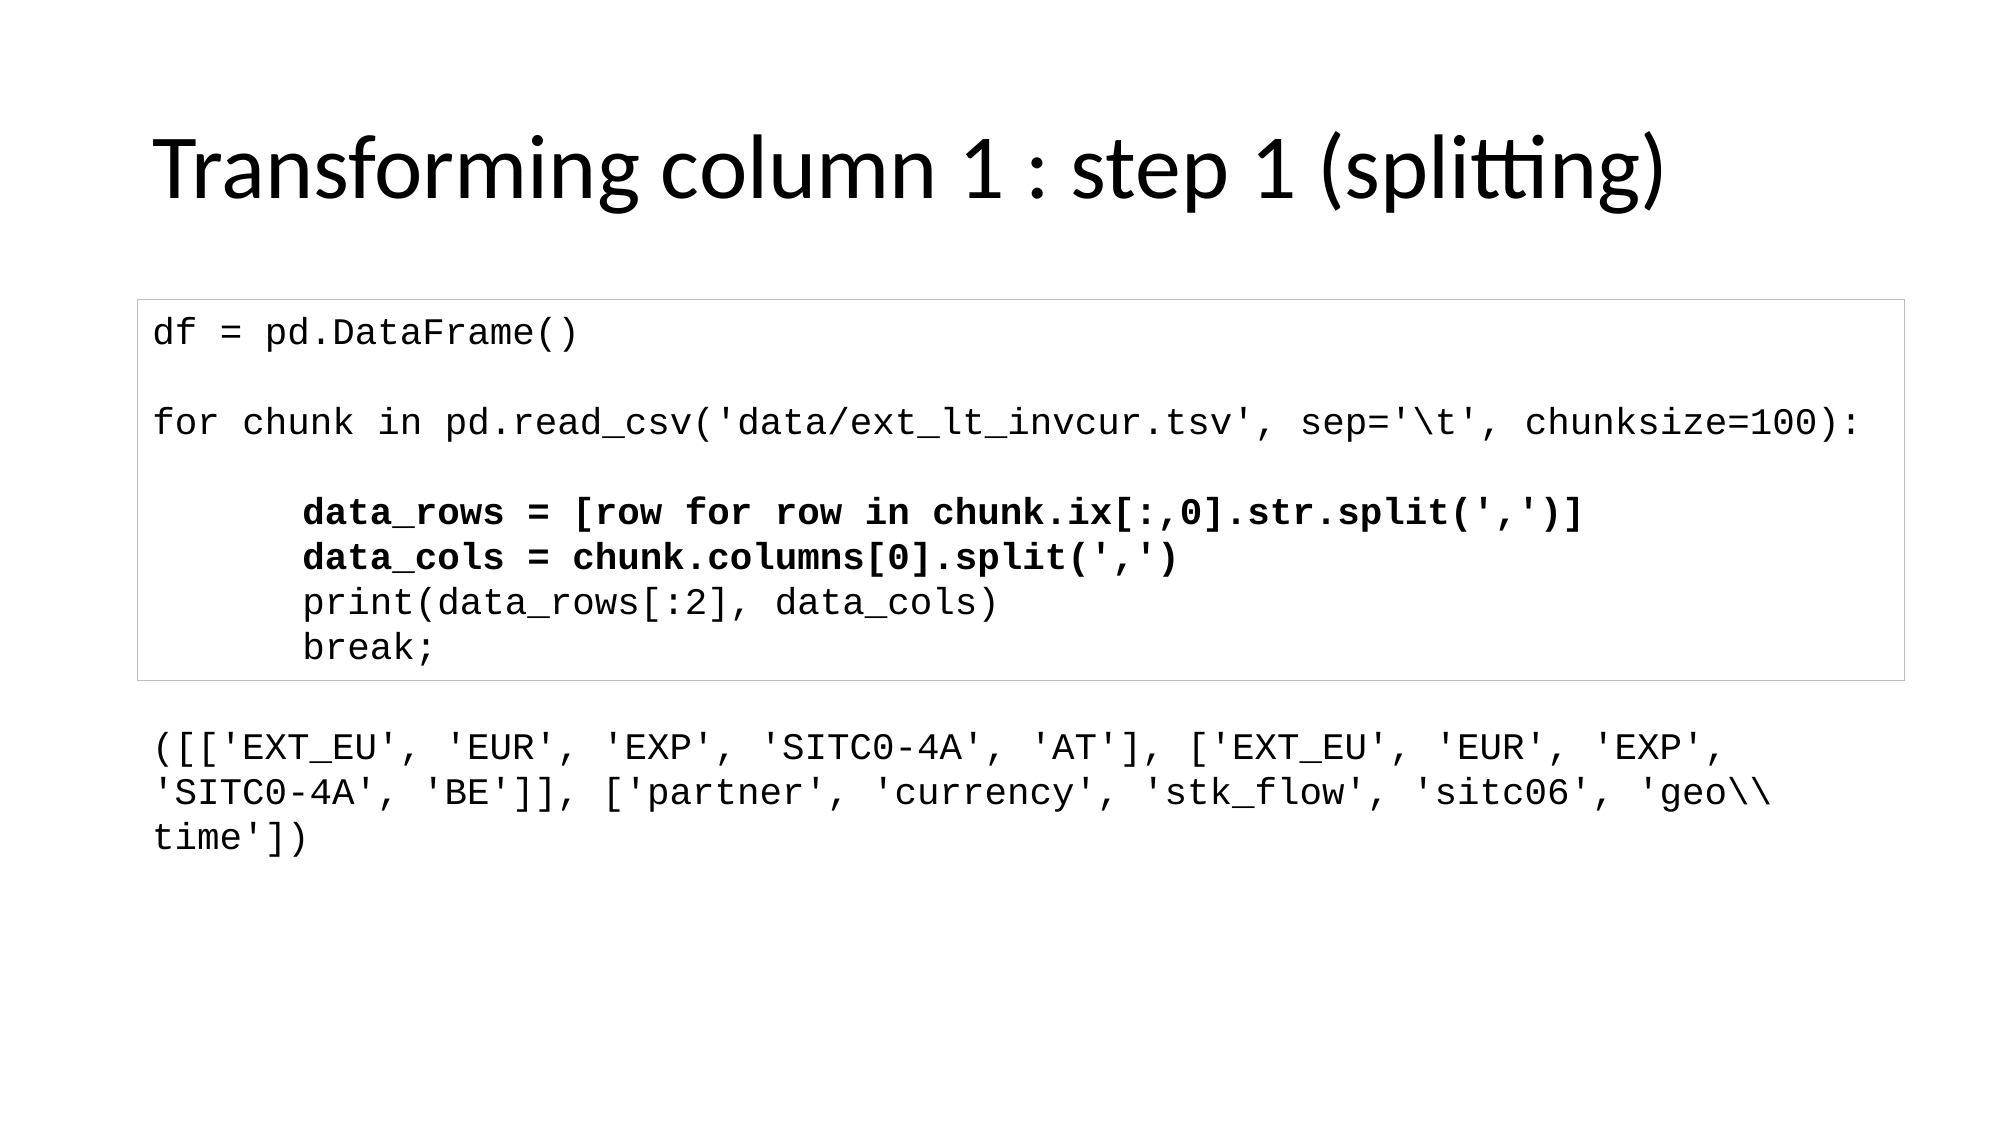

# Transforming column 1 : step 1 (splitting)
df = pd.DataFrame()

for chunk in pd.read_csv('data/ext_lt_invcur.tsv', sep='\t', chunksize=100):
	data_rows = [row for row in chunk.ix[:,0].str.split(',')]
	data_cols = chunk.columns[0].split(',')
	print(data_rows[:2], data_cols)
	break;
([['EXT_EU', 'EUR', 'EXP', 'SITC0-4A', 'AT'], ['EXT_EU', 'EUR', 'EXP', 'SITC0-4A', 'BE']], ['partner', 'currency', 'stk_flow', 'sitc06', 'geo\\time'])